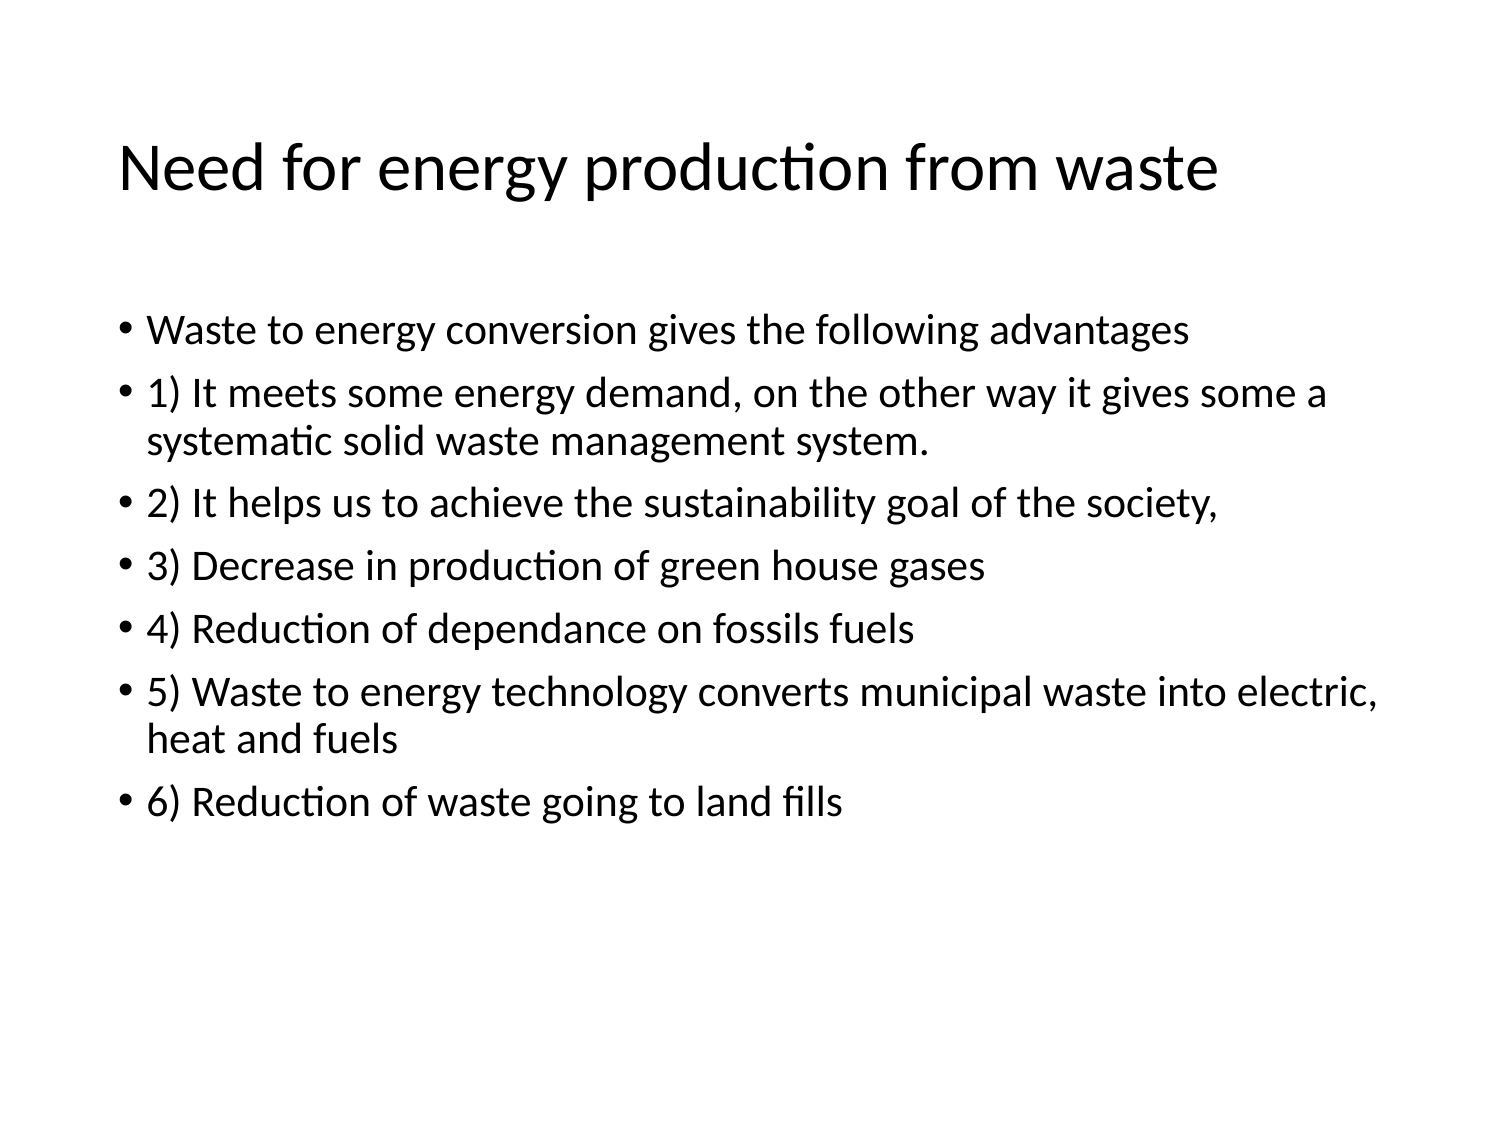

# Need for energy production from waste
Waste to energy conversion gives the following advantages
1) It meets some energy demand, on the other way it gives some a systematic solid waste management system.
2) It helps us to achieve the sustainability goal of the society,
3) Decrease in production of green house gases
4) Reduction of dependance on fossils fuels
5) Waste to energy technology converts municipal waste into electric, heat and fuels
6) Reduction of waste going to land fills